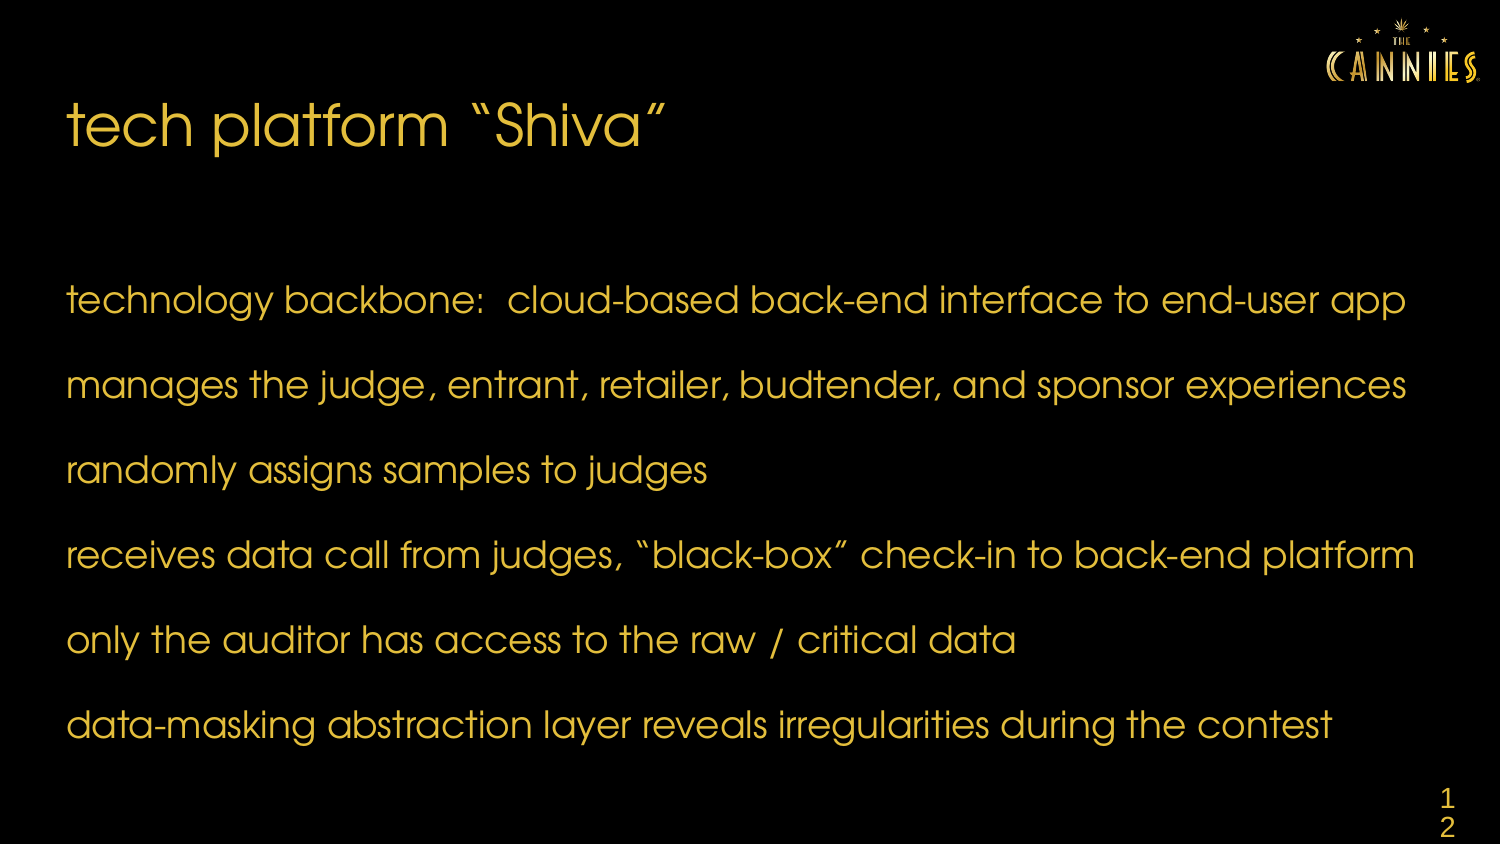

# tech platform “Shiva”
technology backbone:  cloud-based back-end interface to end-user app
manages the judge, entrant, retailer, budtender, and sponsor experiences
randomly assigns samples to judges
receives data call from judges, “black-box” check-in to back-end platform
only the auditor has access to the raw / critical data
data-masking abstraction layer reveals irregularities during the contest
12